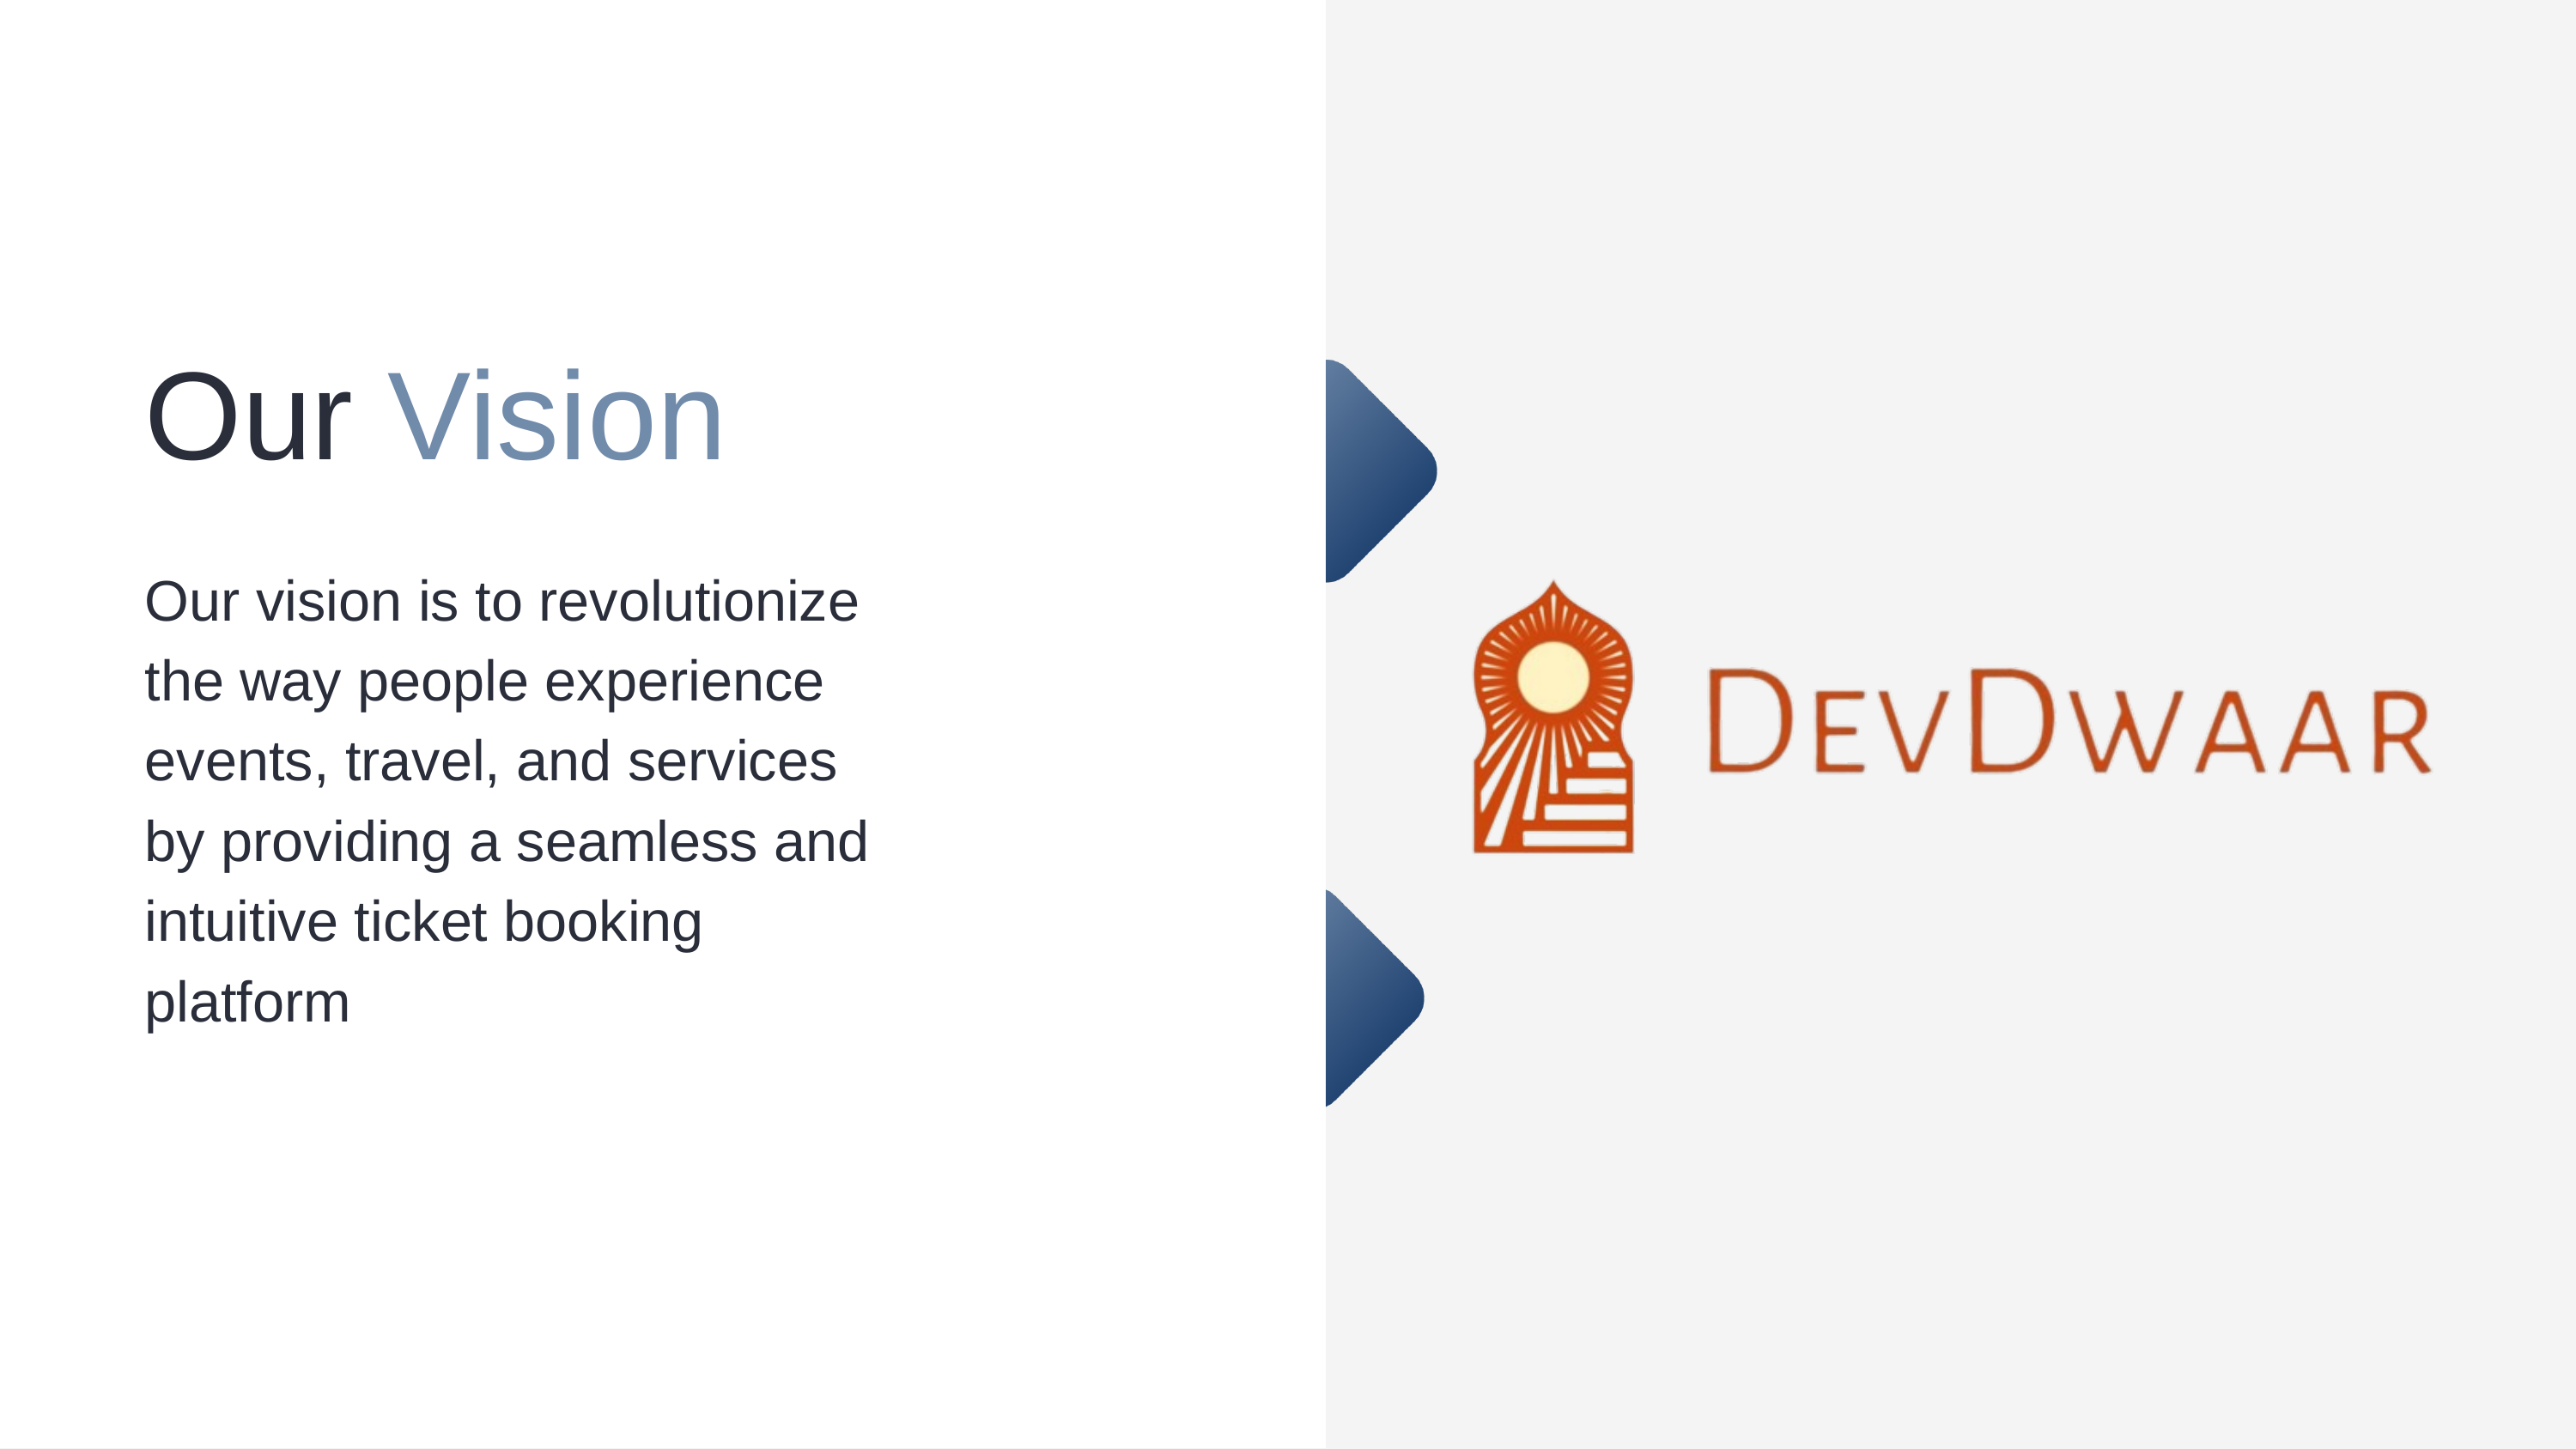

Our Vision
Our vision is to revolutionize the way people experience events, travel, and services by providing a seamless and intuitive ticket booking platform